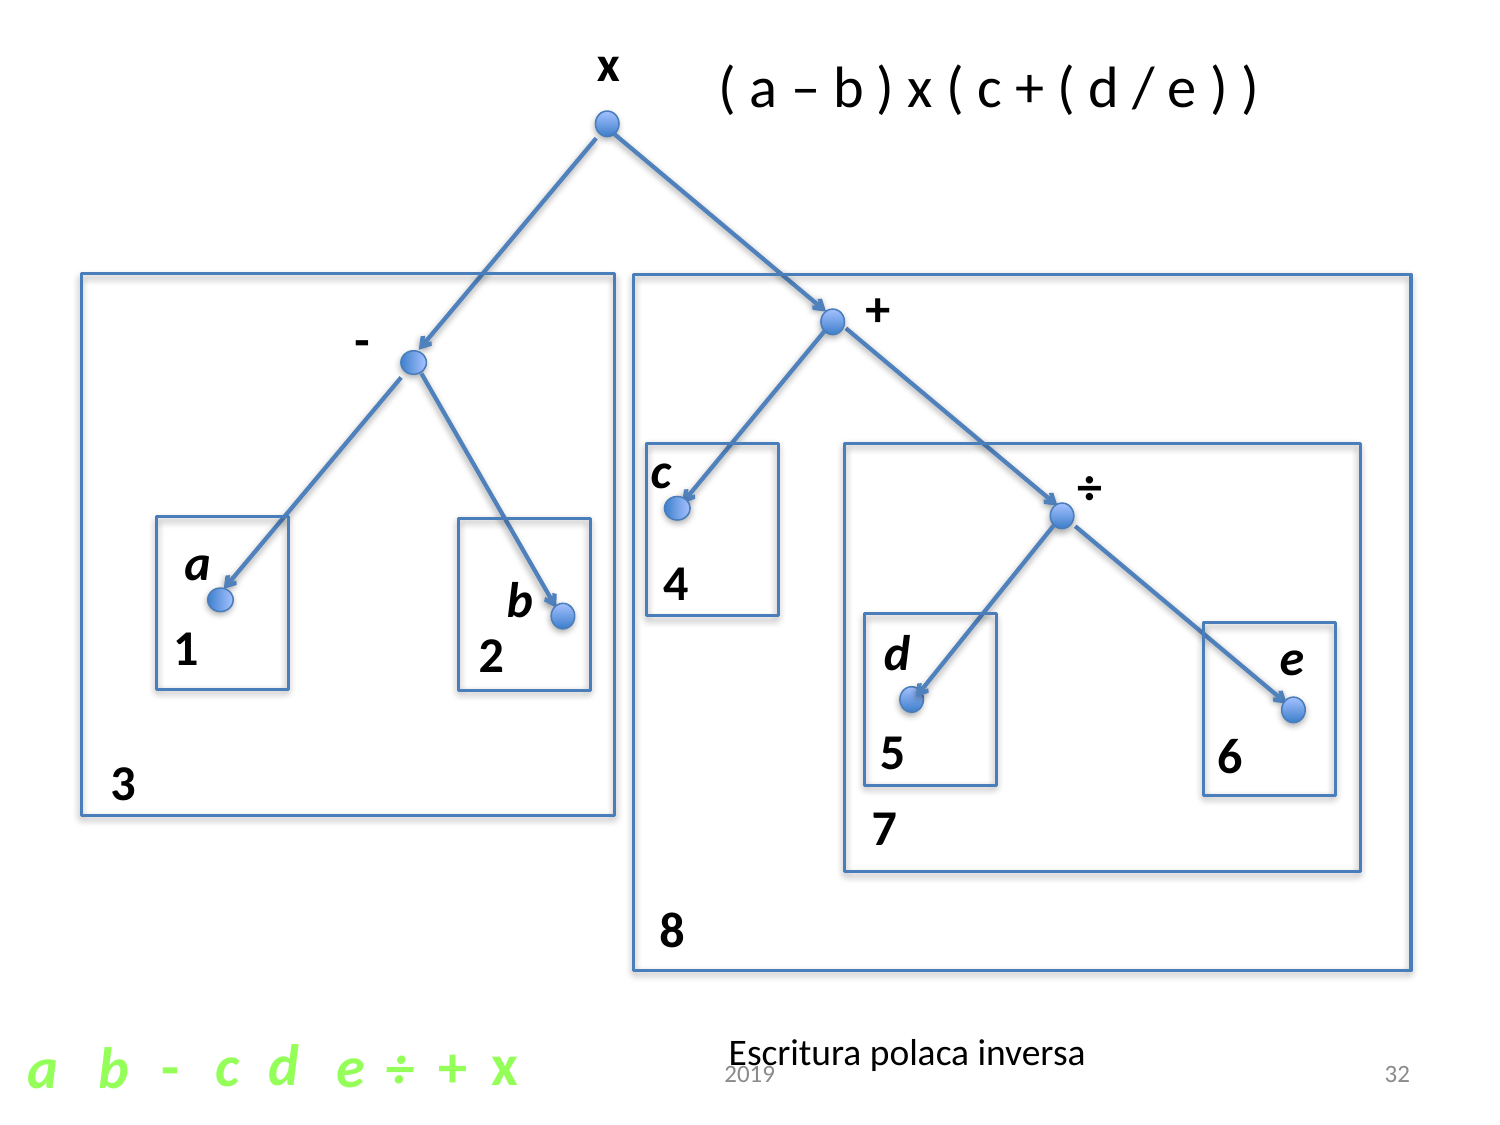

x
( a – b ) x ( c + ( d / e ) )

+

-

c

÷

a
4
b

1
d

2
e

5
6
3
7
8
d
x
Escritura polaca inversa
c
-
e
+
b
÷
a
2019
32